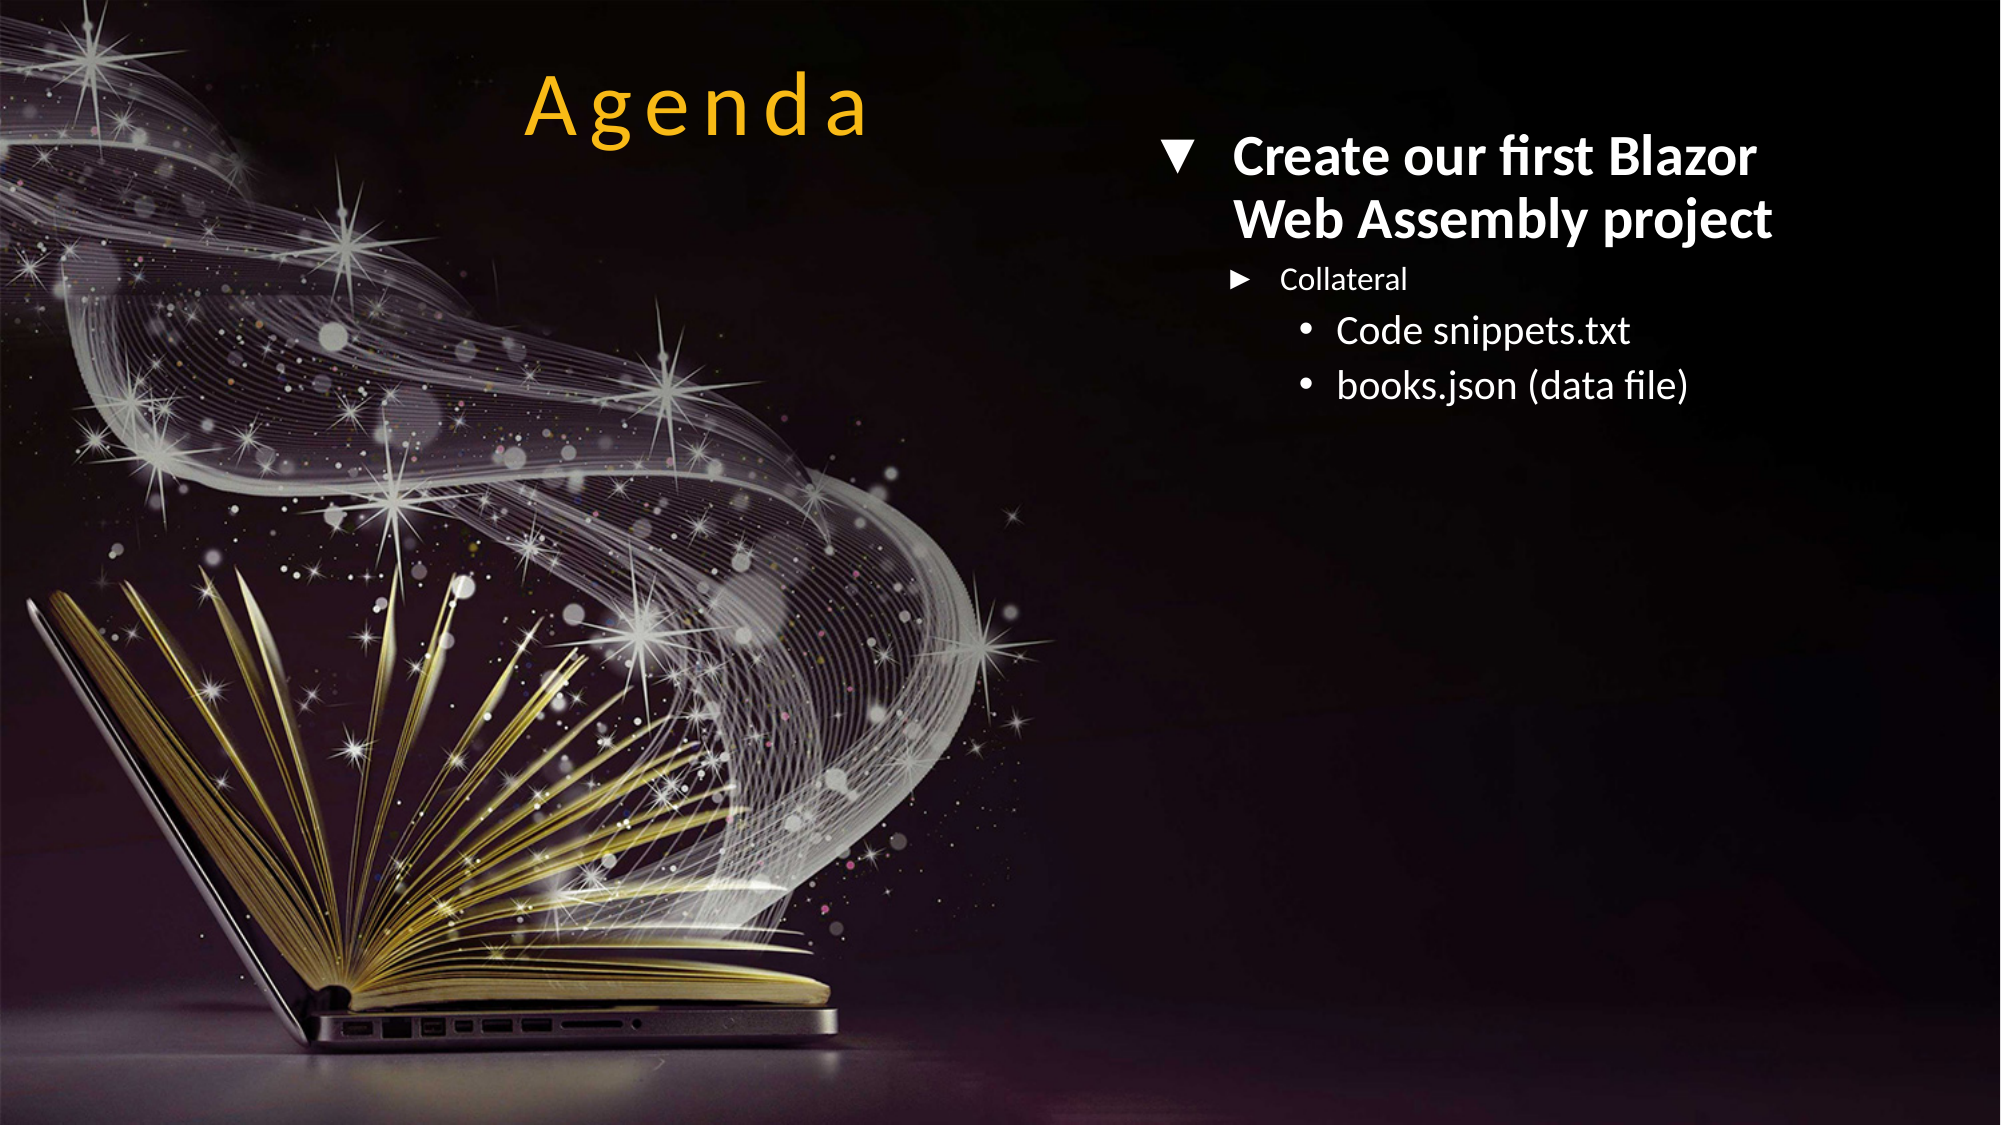

Agenda
Create our first Blazor Web Assembly project
Collateral
Code snippets.txt
books.json (data file)